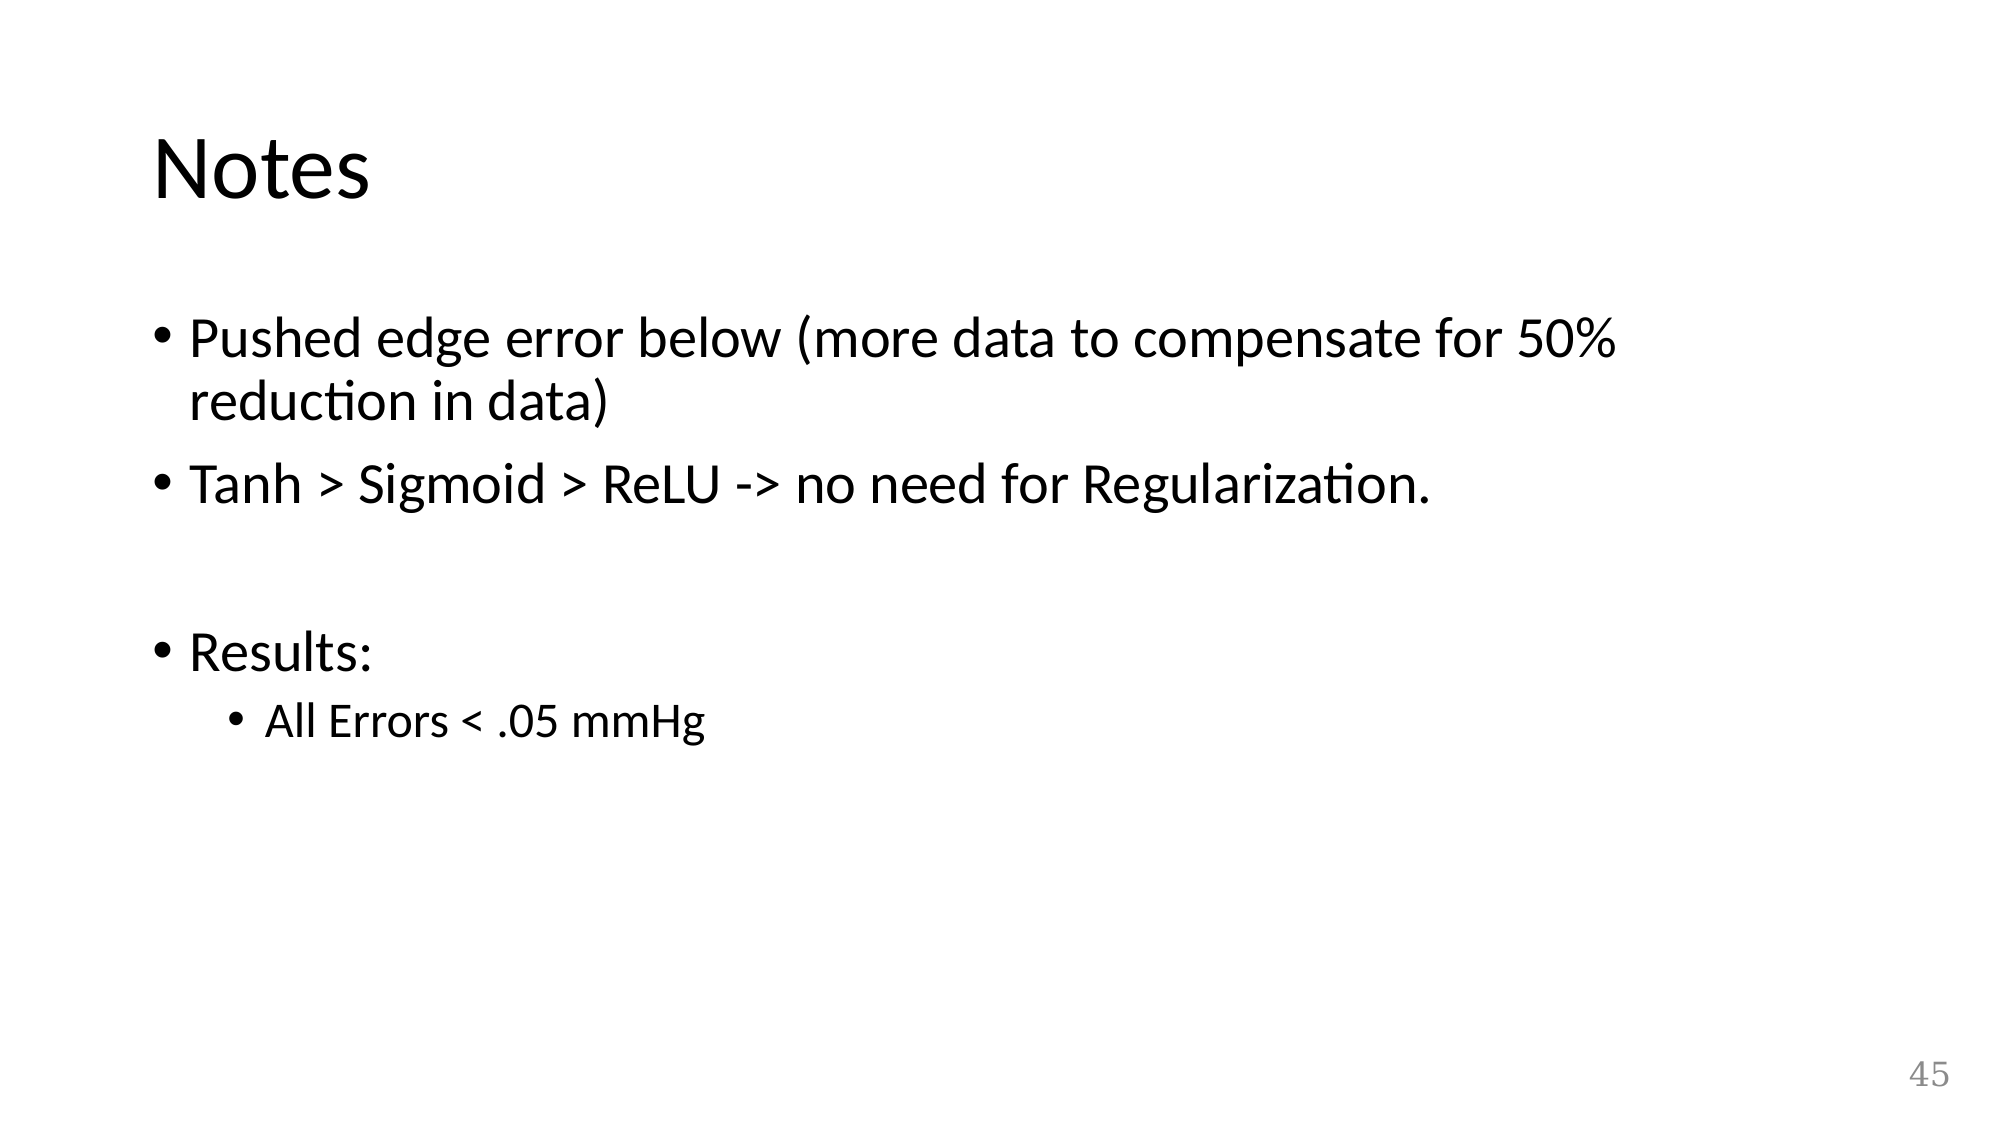

# Notes
Pushed edge error below (more data to compensate for 50% reduction in data)
Tanh > Sigmoid > ReLU -> no need for Regularization.

Results:
All Errors < .05 mmHg

45